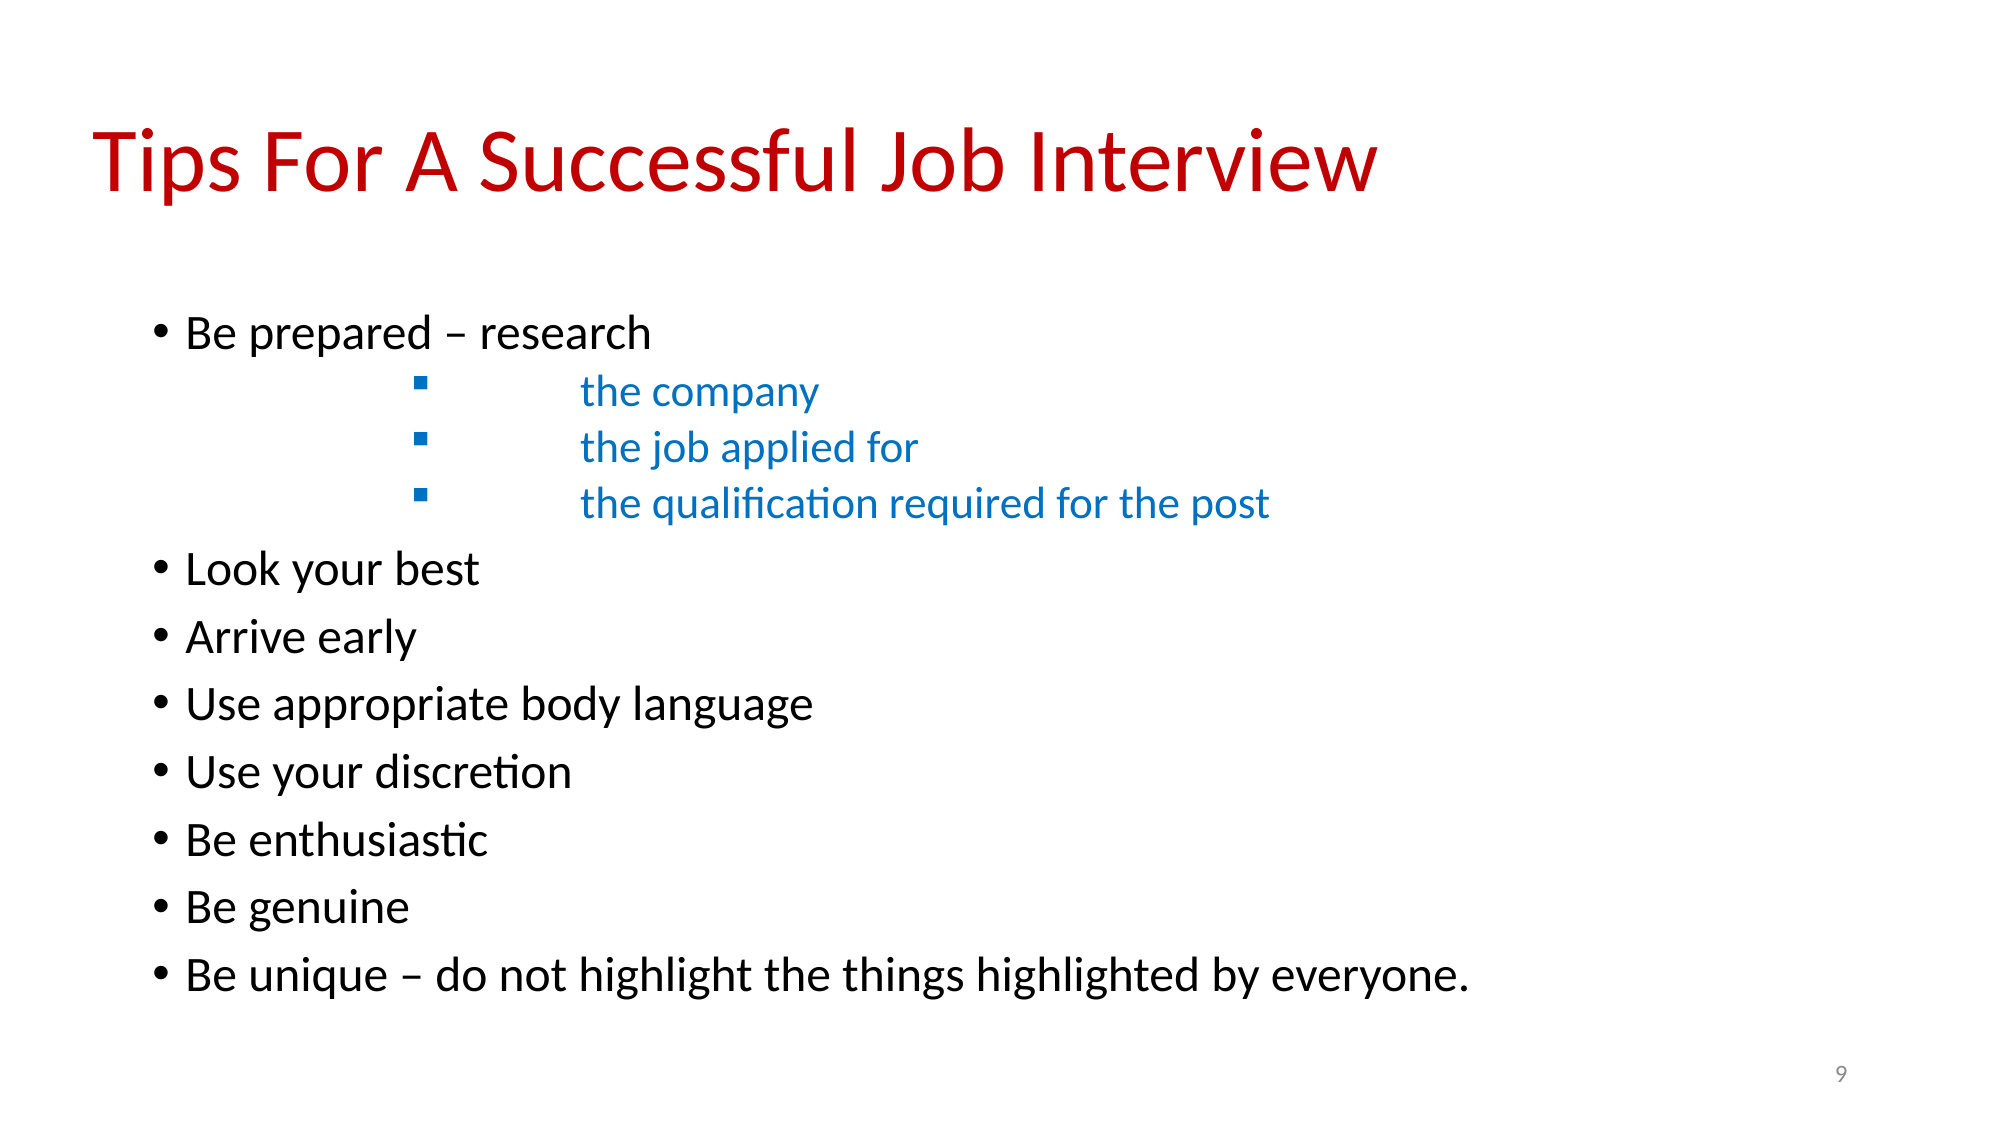

# Tips For A Successful Job Interview
Be prepared – research
the company
the job applied for
the qualification required for the post
Look your best
Arrive early
Use appropriate body language
Use your discretion
Be enthusiastic
Be genuine
Be unique – do not highlight the things highlighted by everyone.

9